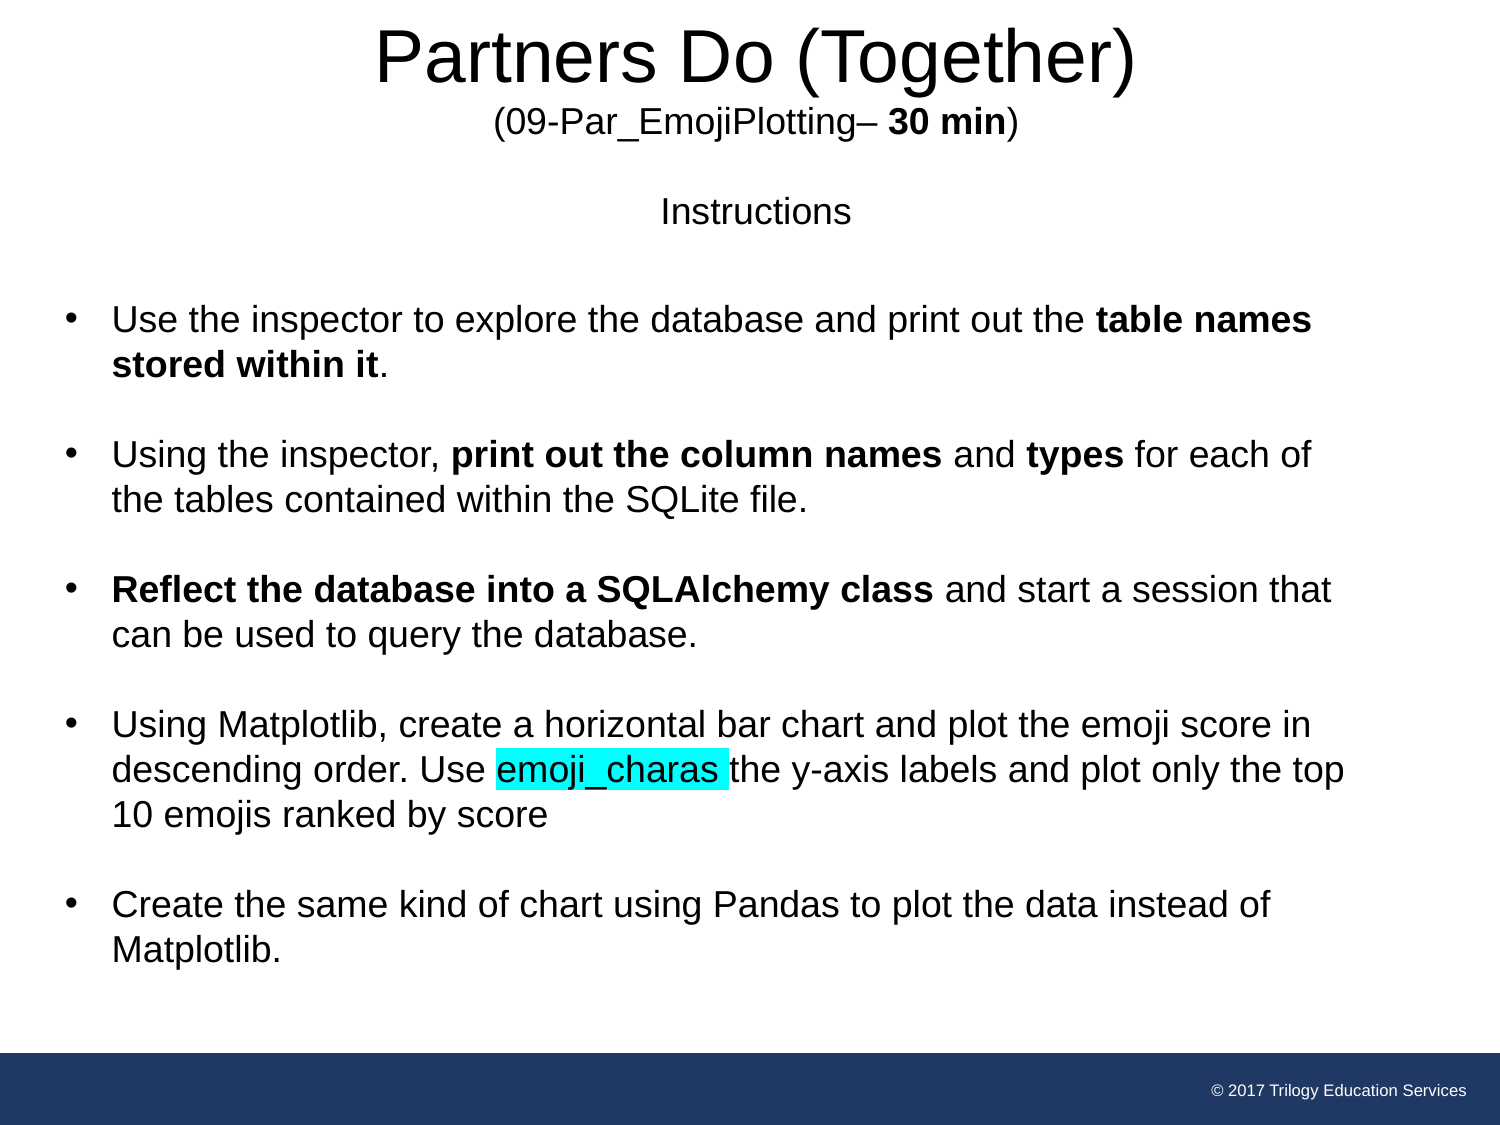

Partners Do (Together)
(09-Par_EmojiPlotting– 30 min)
Instructions

Use the inspector to explore the database and print out the table names stored within it.

Using the inspector, print out the column names and types for each of the tables contained within the SQLite file.

Reflect the database into a SQLAlchemy class and start a session that can be used to query the database.

Using Matplotlib, create a horizontal bar chart and plot the emoji score in descending order. Use emoji_charas the y-axis labels and plot only the top 10 emojis ranked by score

Create the same kind of chart using Pandas to plot the data instead of Matplotlib.

#